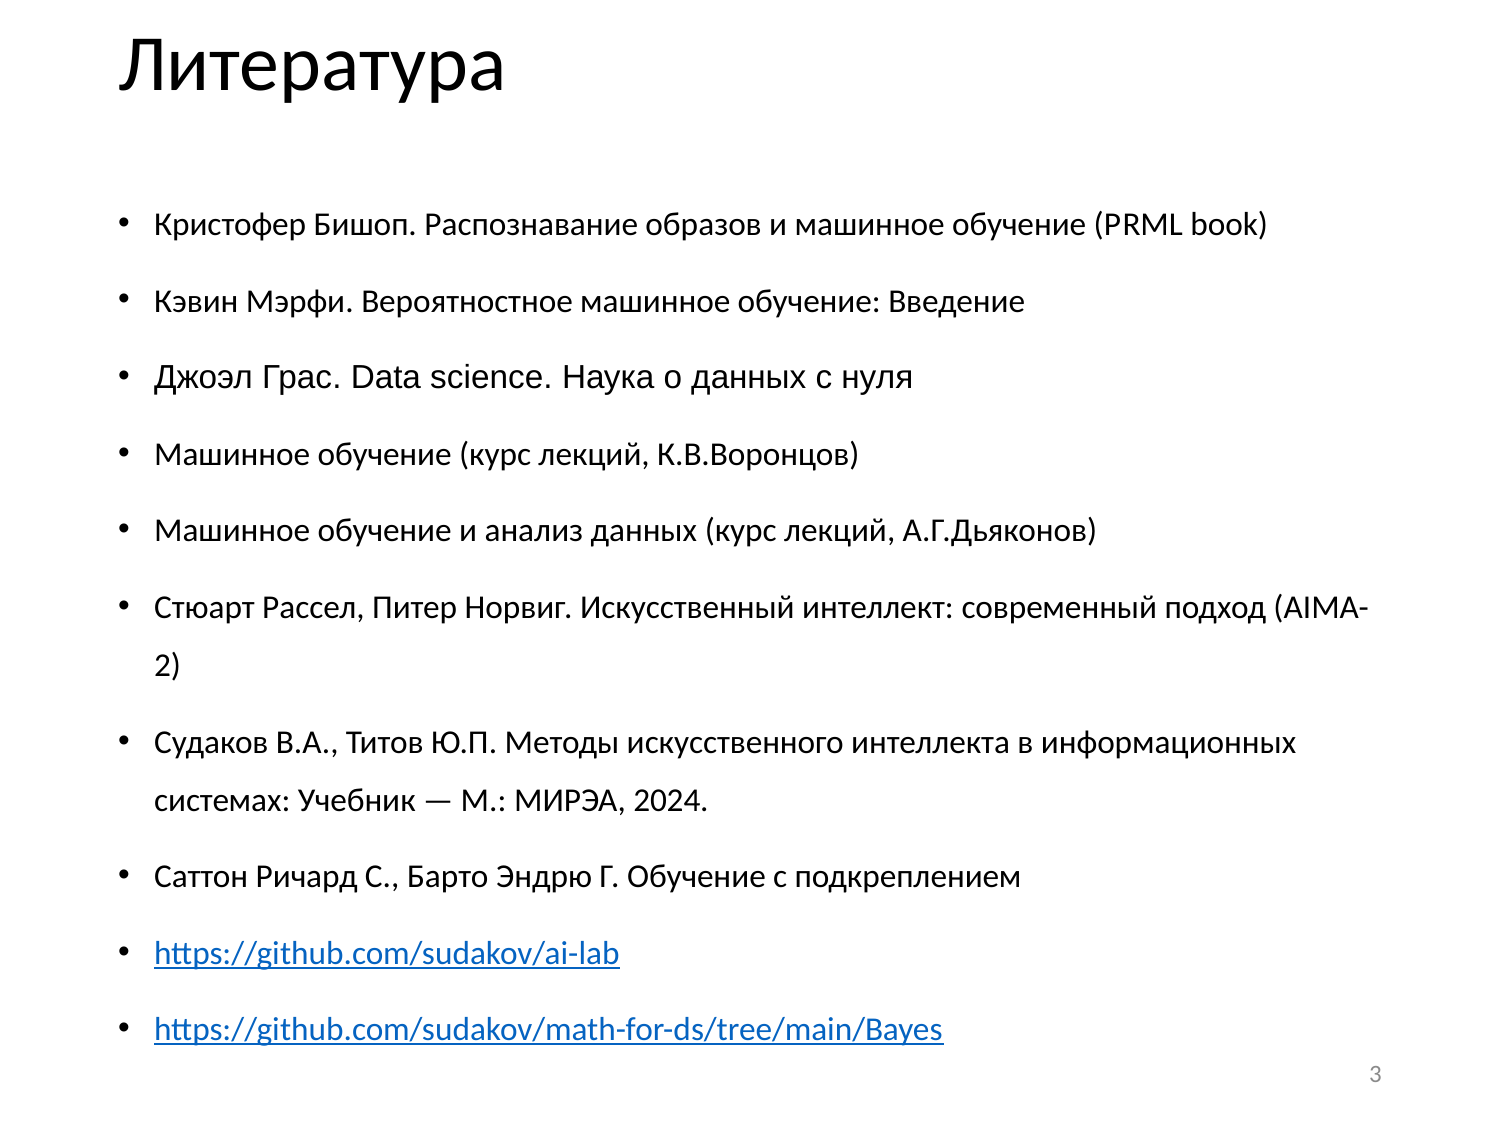

# Литература
Кристофер Бишоп. Распознавание образов и машинное обучение (PRML book)
Кэвин Мэрфи. Вероятностное машинное обучение: Введение
Джоэл Грас. Data science. Наука о данных с нуля
Машинное обучение (курс лекций, К.В.Воронцов)
Машинное обучение и анализ данных (курс лекций, А.Г.Дьяконов)
Стюарт Рассел, Питер Норвиг. Искусственный интеллект: современный подход (AIMA-2)
Судаков В.А., Титов Ю.П. Методы искусственного интеллекта в информационных системах: Учебник — М.: МИРЭА, 2024.
Саттон Ричард С., Барто Эндрю Г. Обучение с подкреплением
https://github.com/sudakov/ai-lab
https://github.com/sudakov/math-for-ds/tree/main/Bayes

3